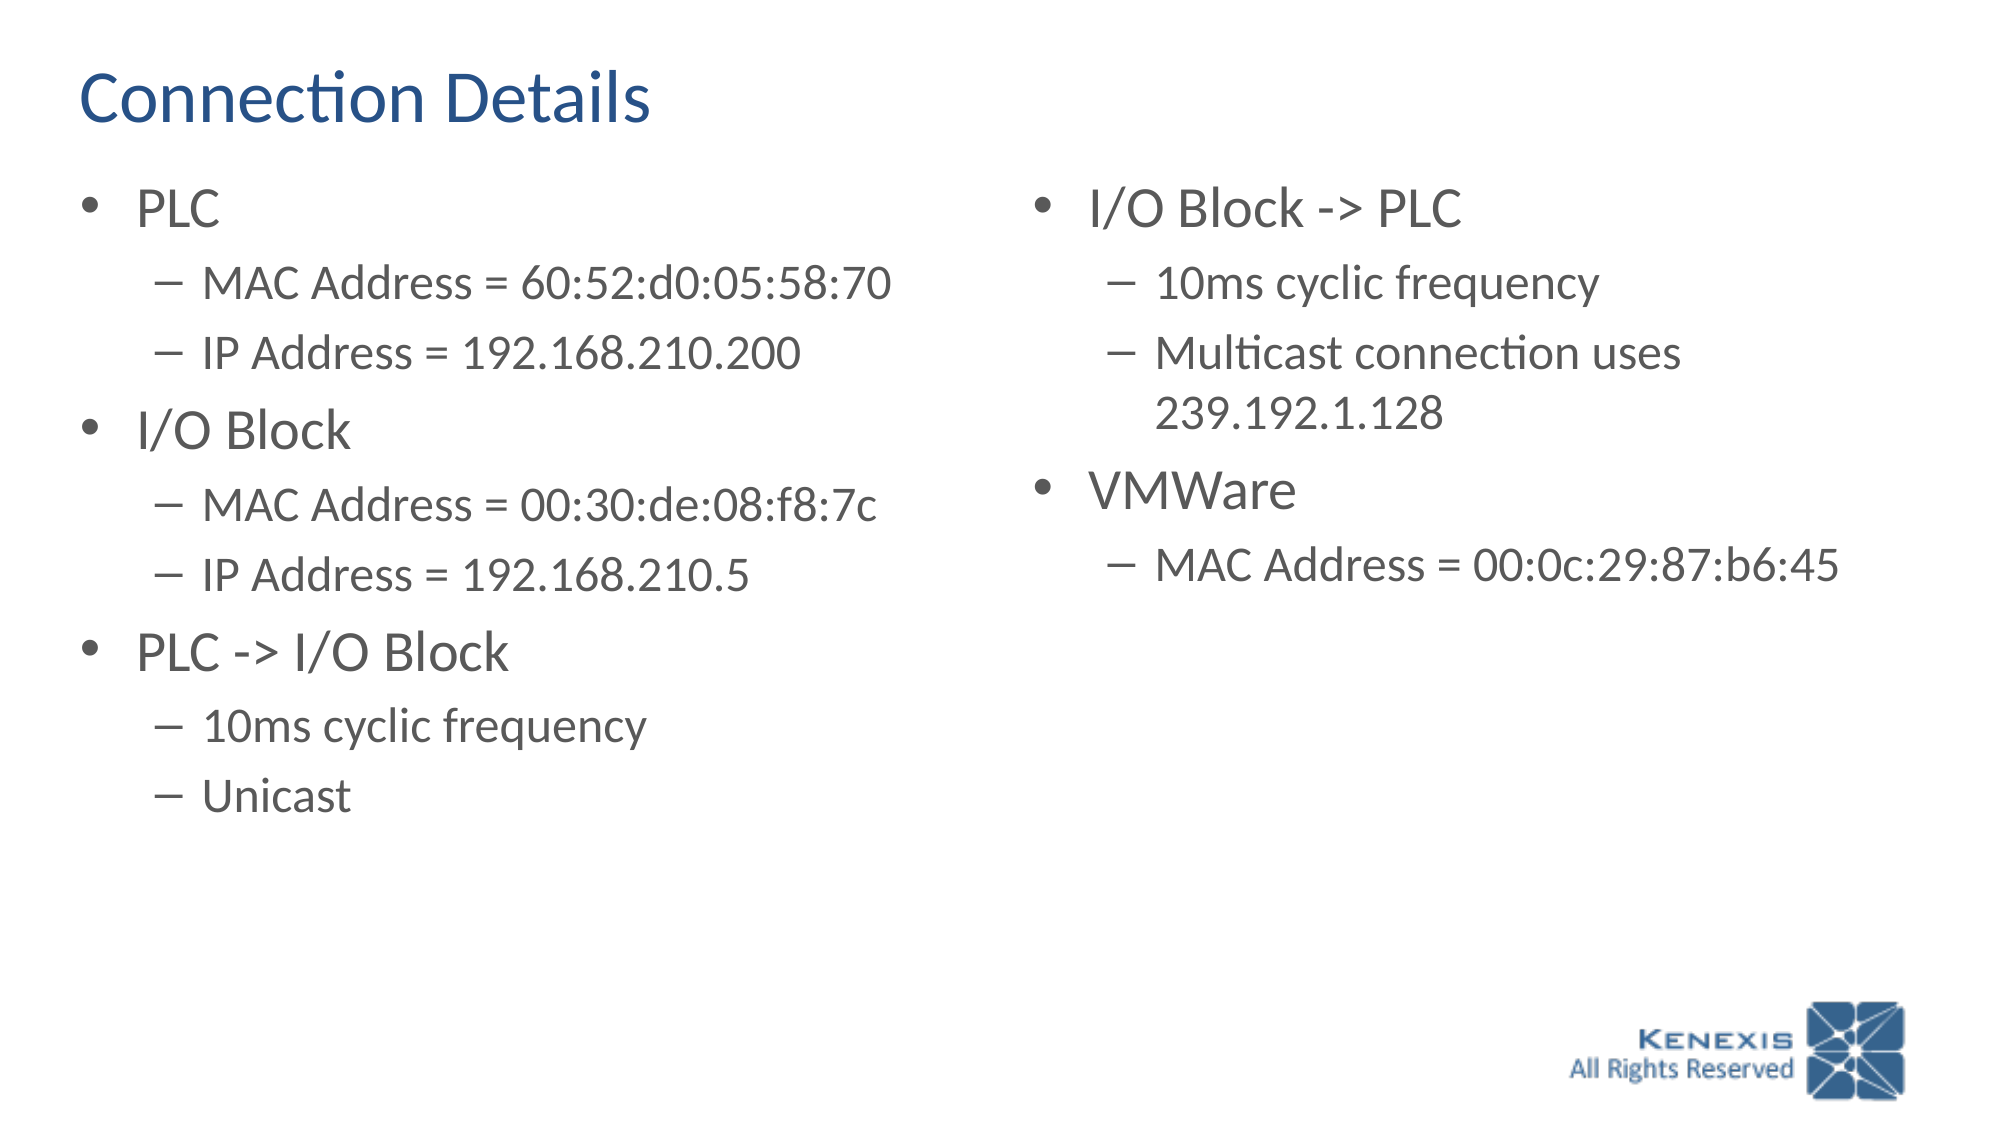

# Connection Details
PLC
MAC Address = 60:52:d0:05:58:70
IP Address = 192.168.210.200
I/O Block
MAC Address = 00:30:de:08:f8:7c
IP Address = 192.168.210.5
PLC -> I/O Block
10ms cyclic frequency
Unicast
I/O Block -> PLC
10ms cyclic frequency
Multicast connection uses 239.192.1.128
VMWare
MAC Address = 00:0c:29:87:b6:45